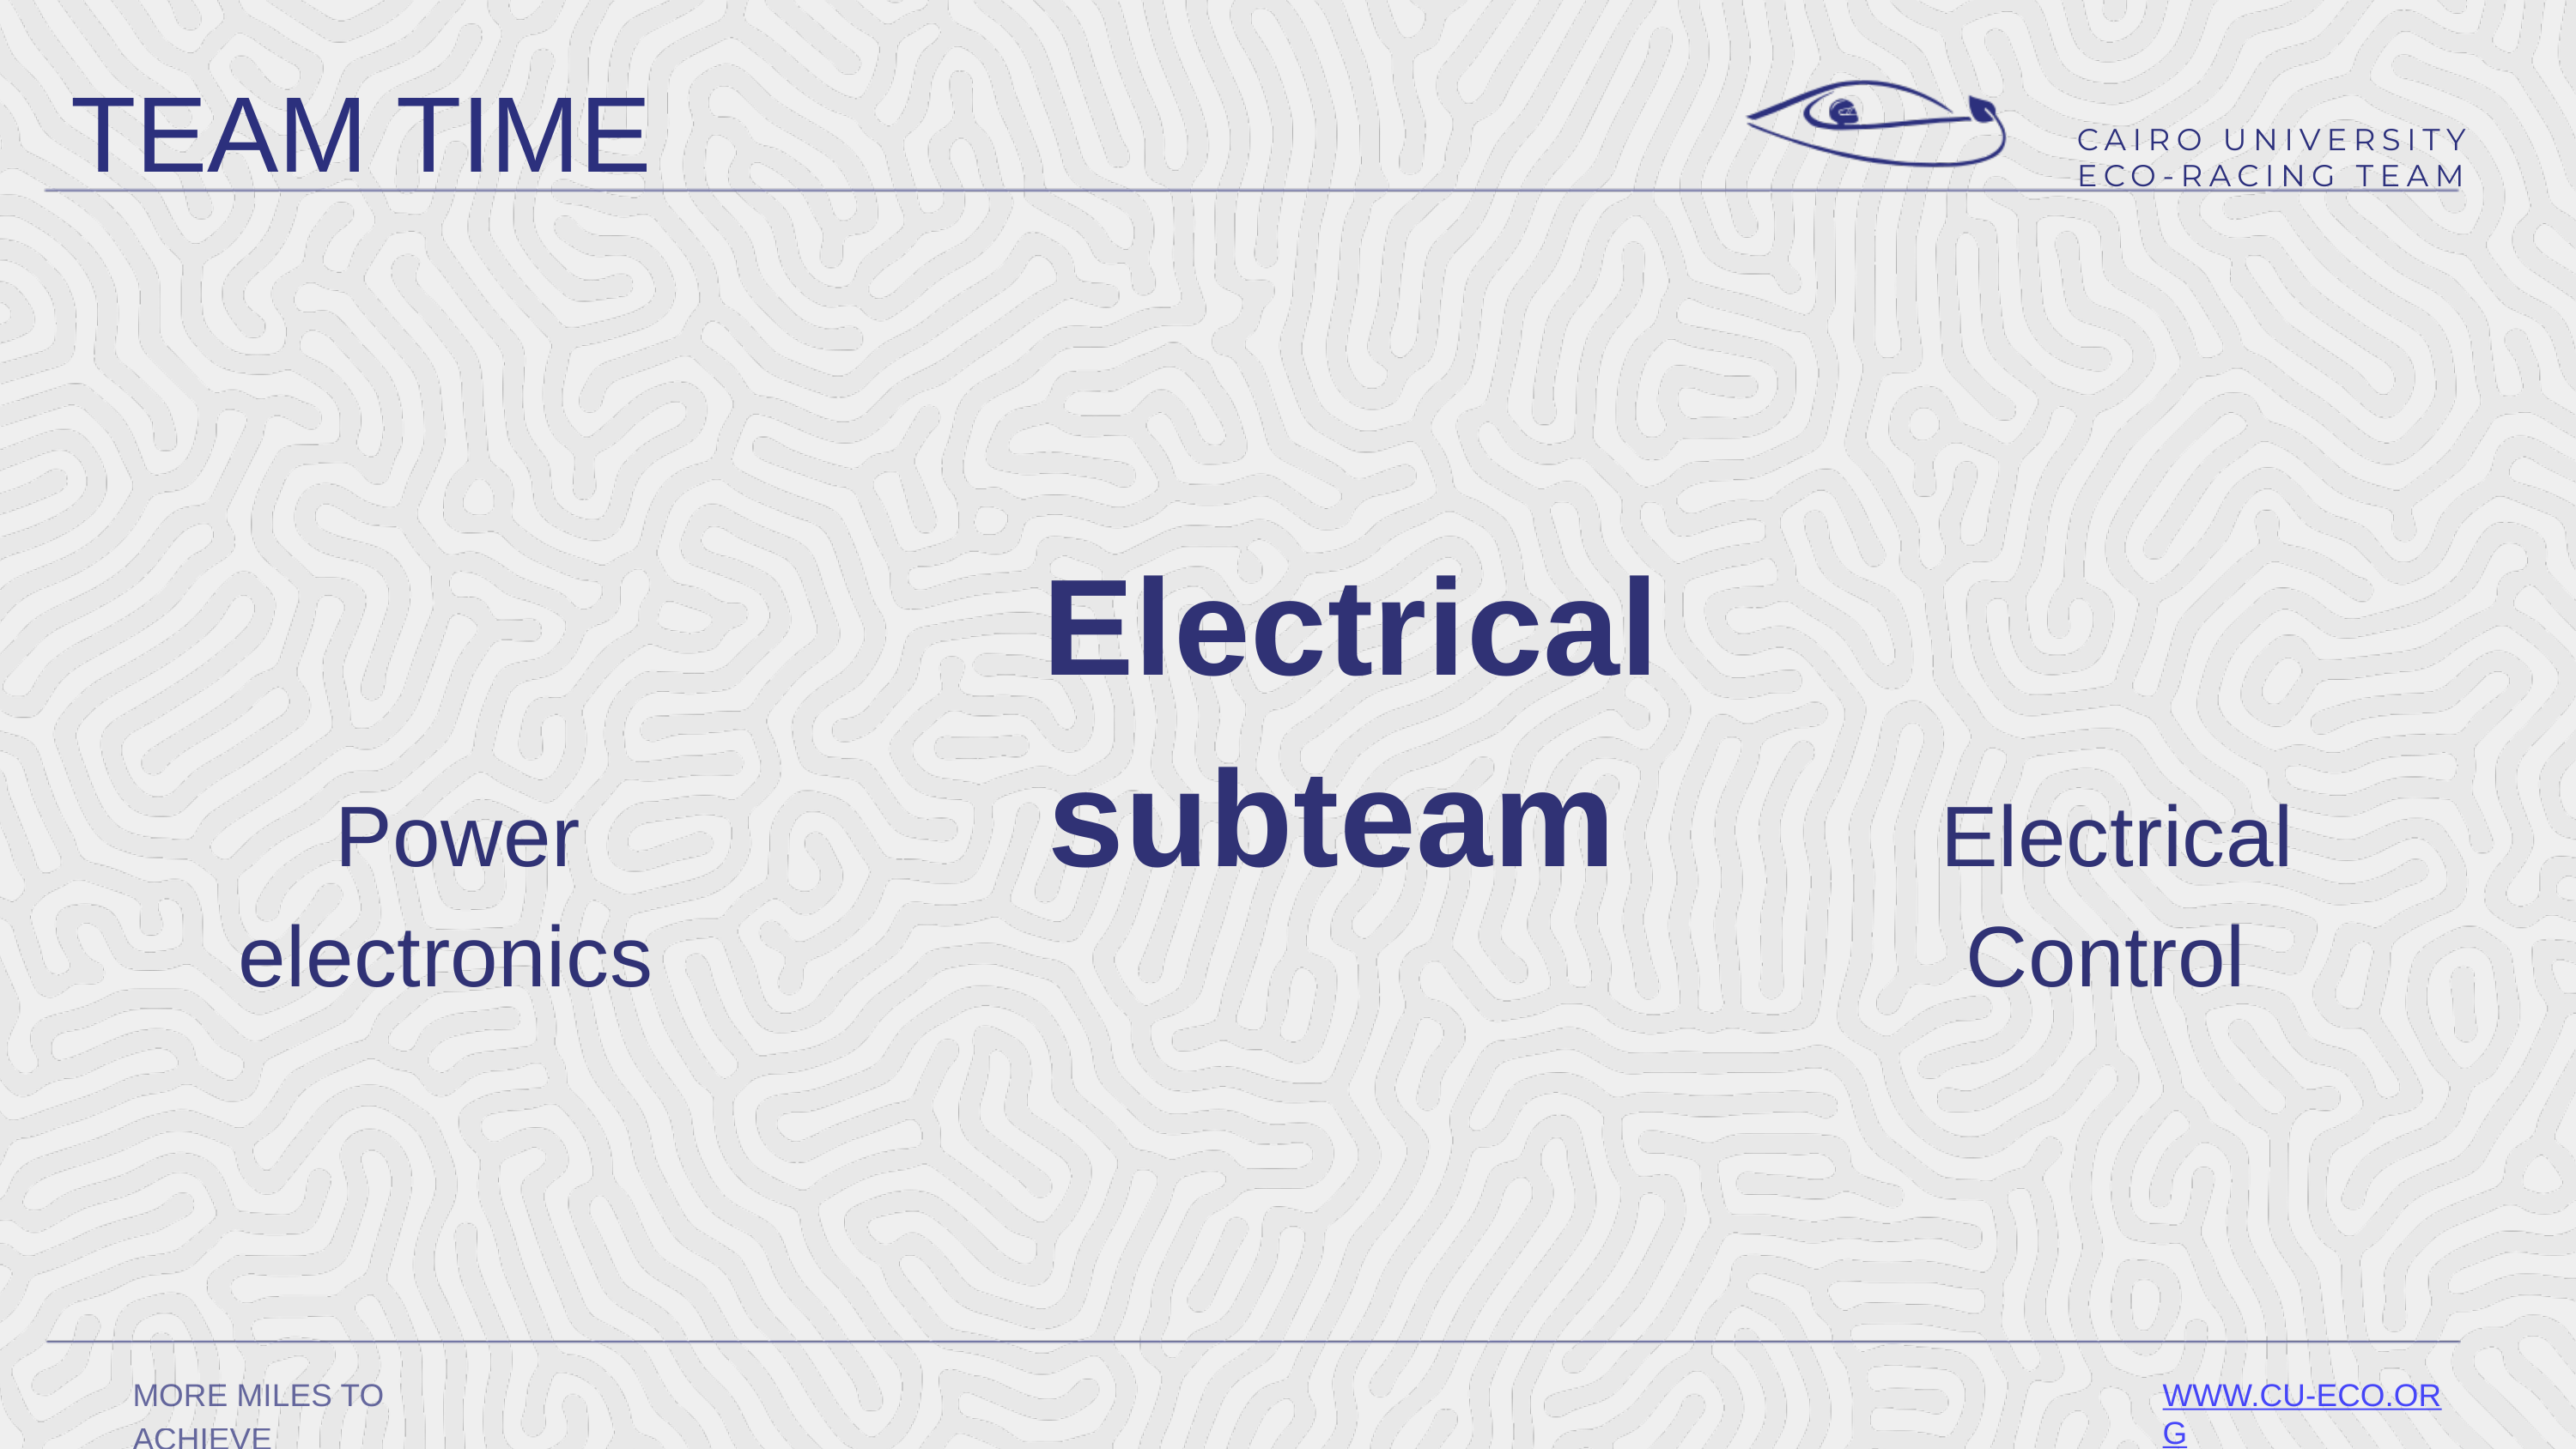

TEAM TIME
CAIRO UNIVERSITY ECO-RACING TEAM
Electrical subteam
Power electronics
Electrical Control
MORE MILES TO ACHIEVE
WWW.CU-ECO.ORG